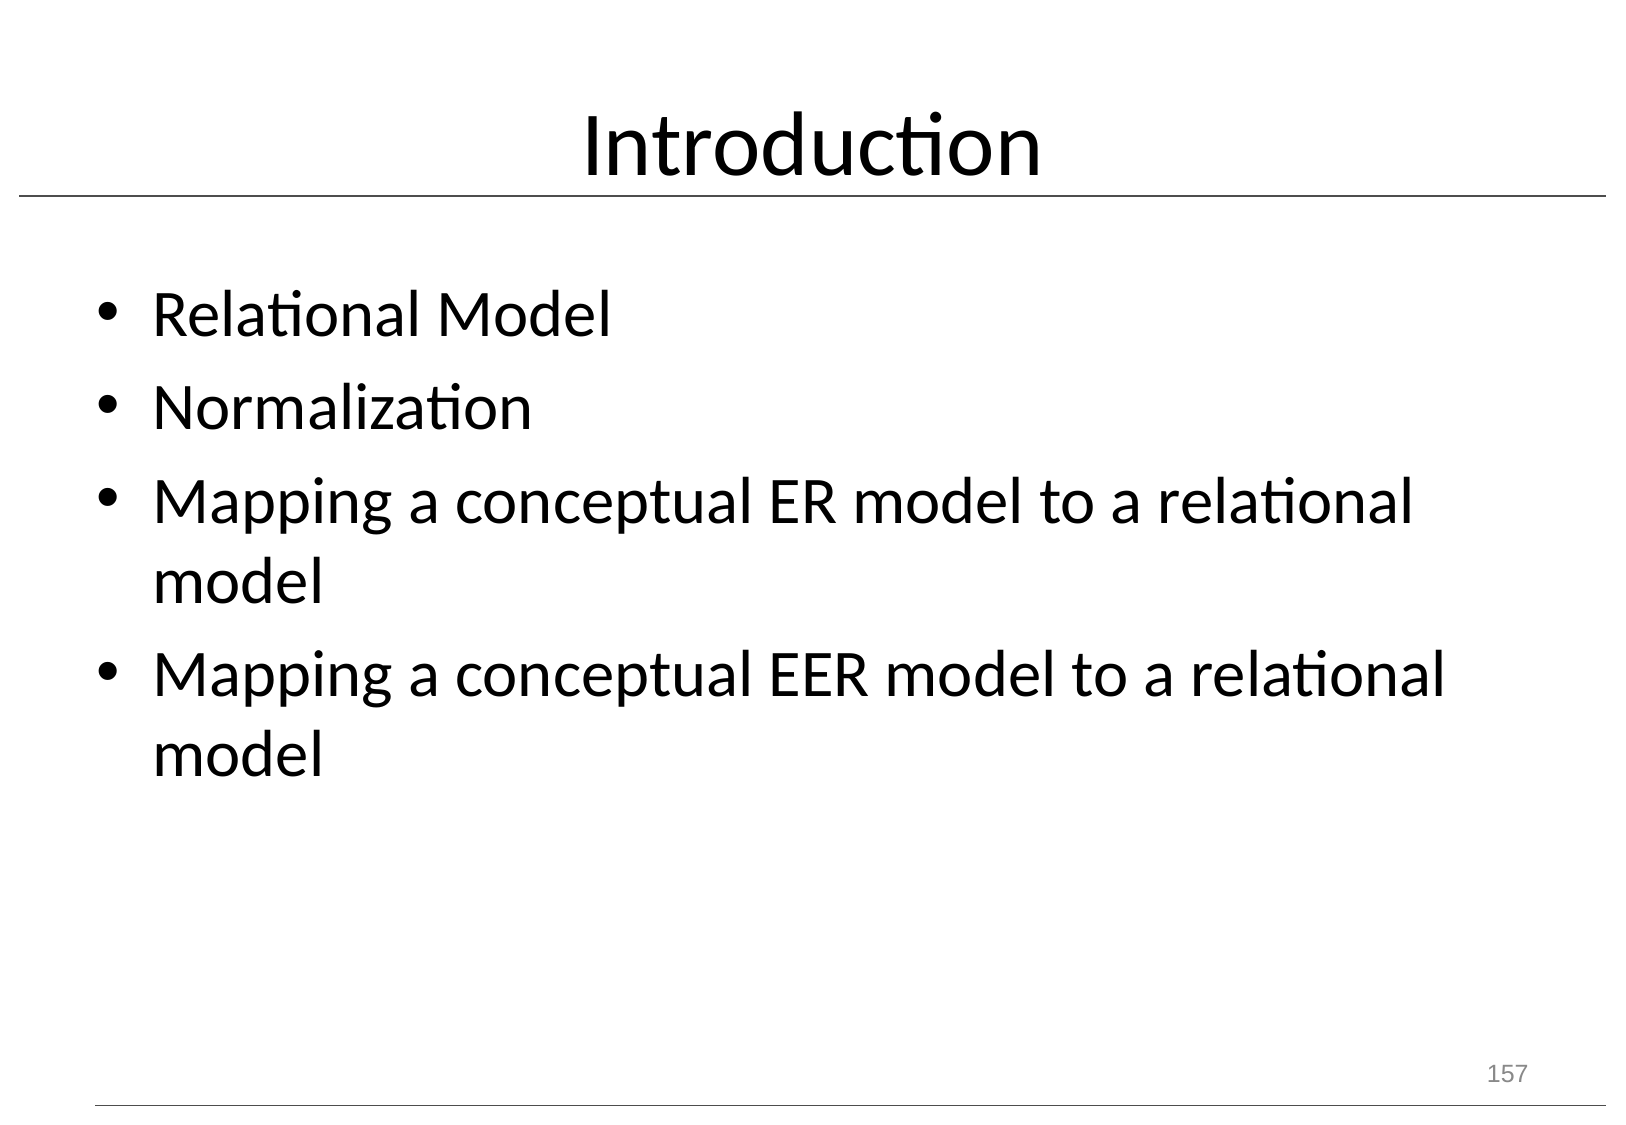

# Introduction
Relational Model
Normalization
Mapping a conceptual ER model to a relational model
Mapping a conceptual EER model to a relational model

157